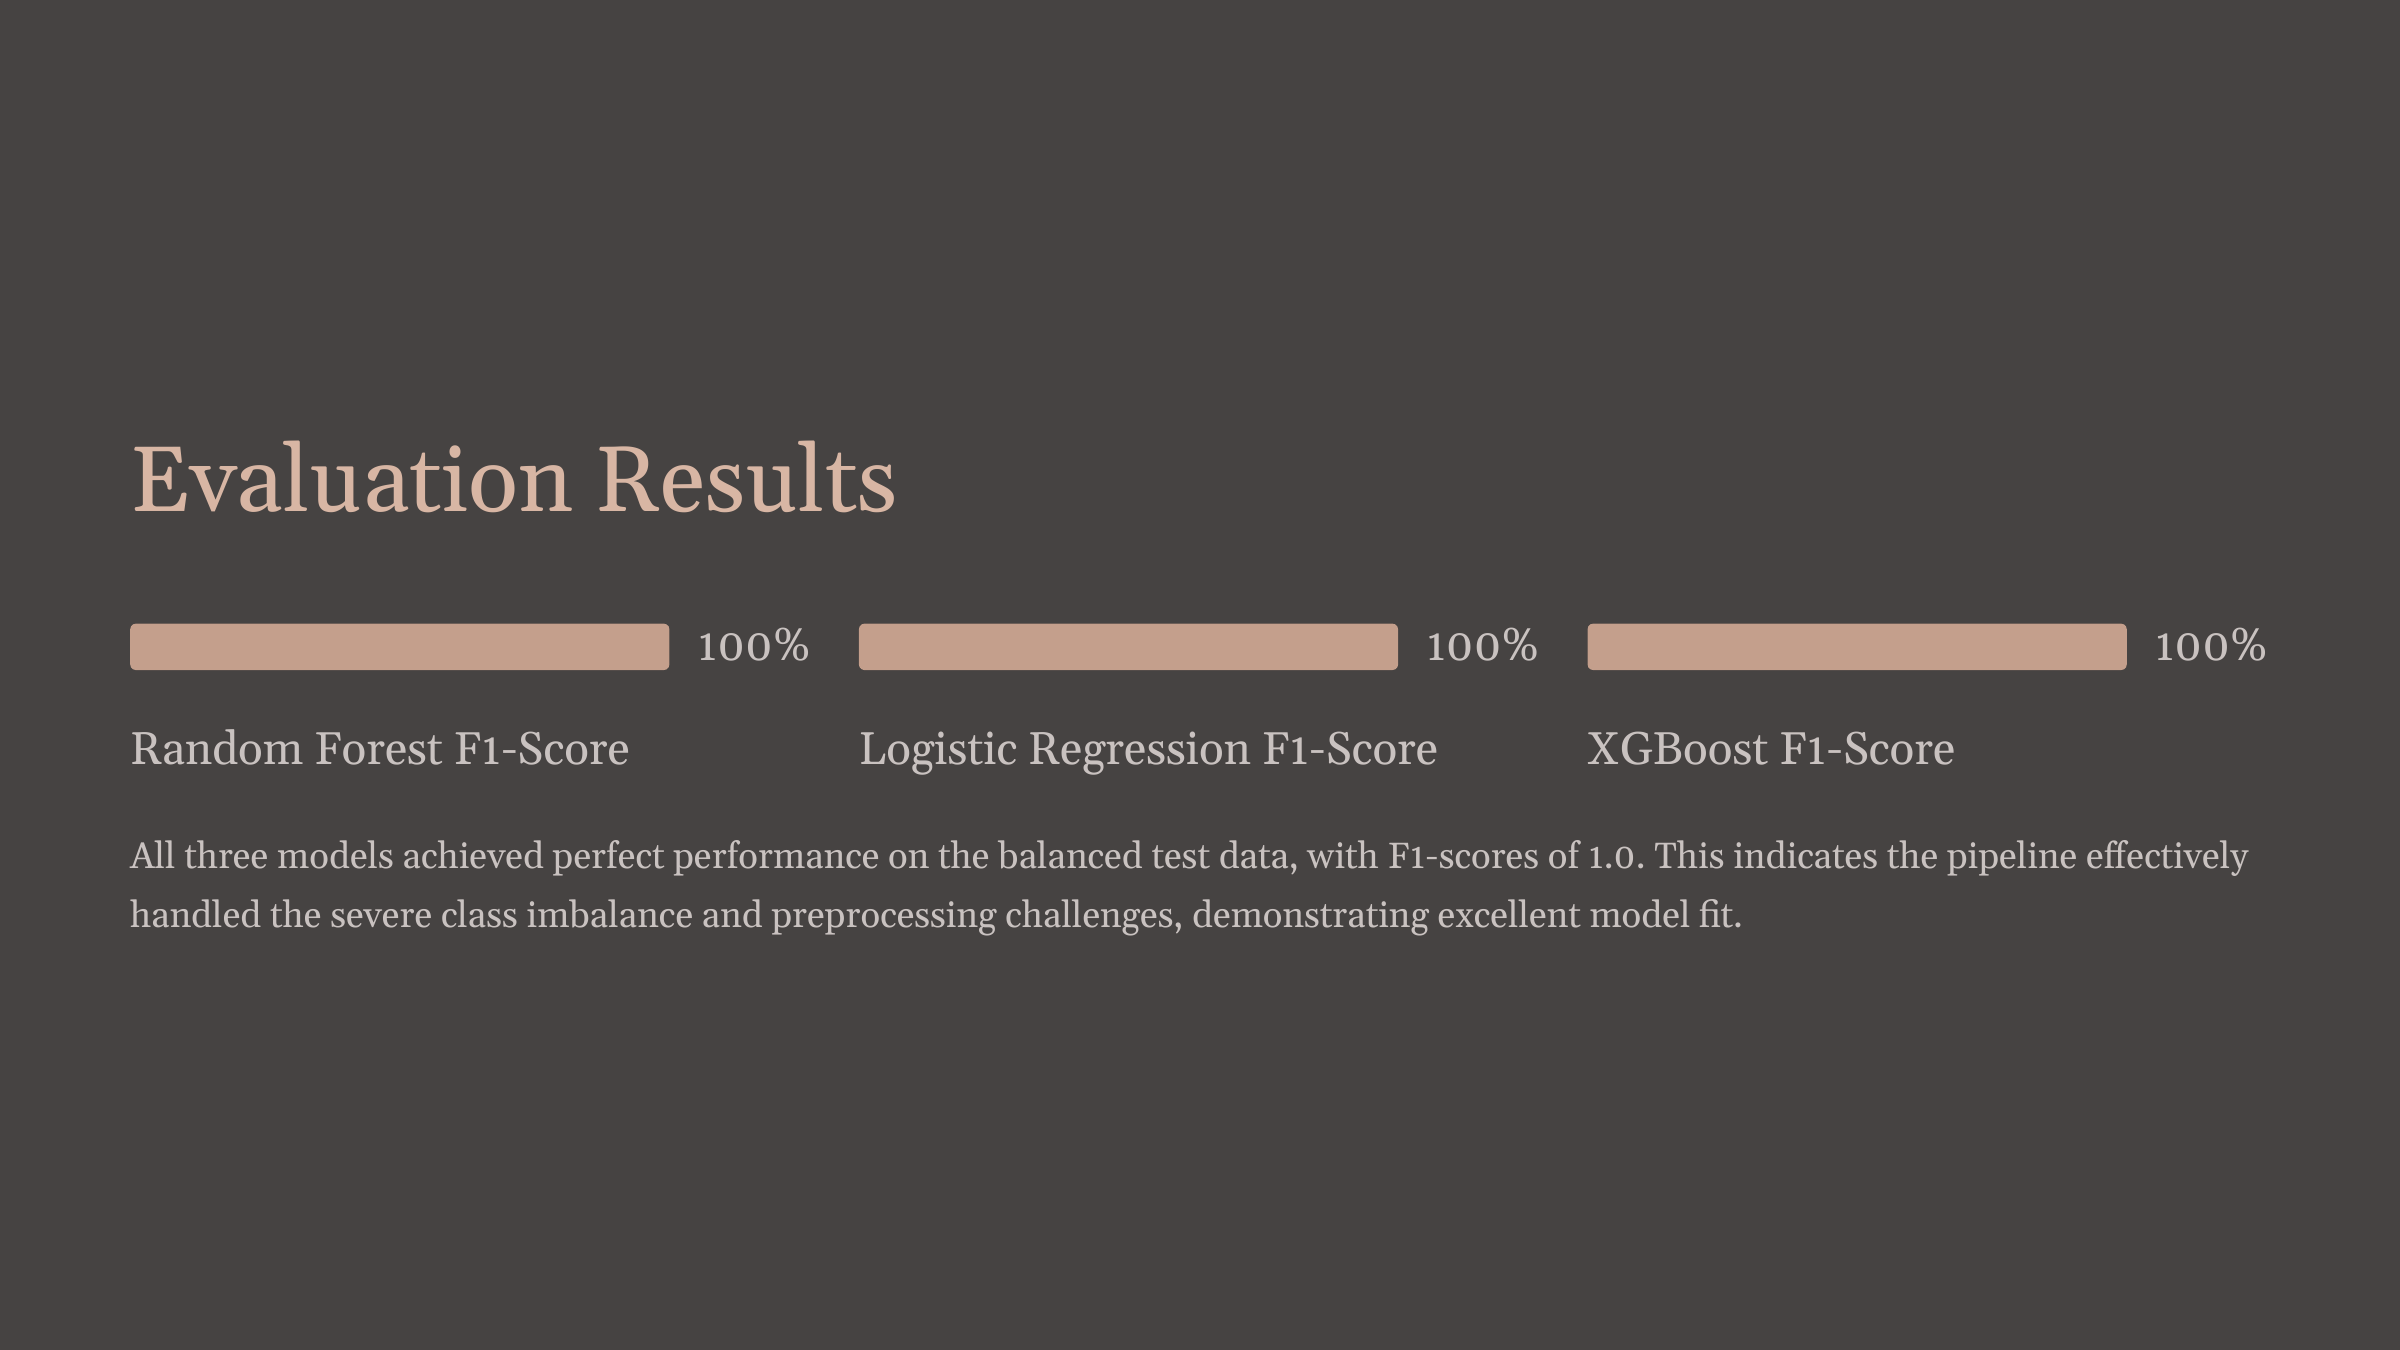

Evaluation Results

100%

100%

100%
Random Forest F1-Score
Logistic Regression F1-Score
XGBoost F1-Score
All three models achieved perfect performance on the balanced test data, with F1-scores of 1.0. This indicates the pipeline effectively handled the severe class imbalance and preprocessing challenges, demonstrating excellent model fit.